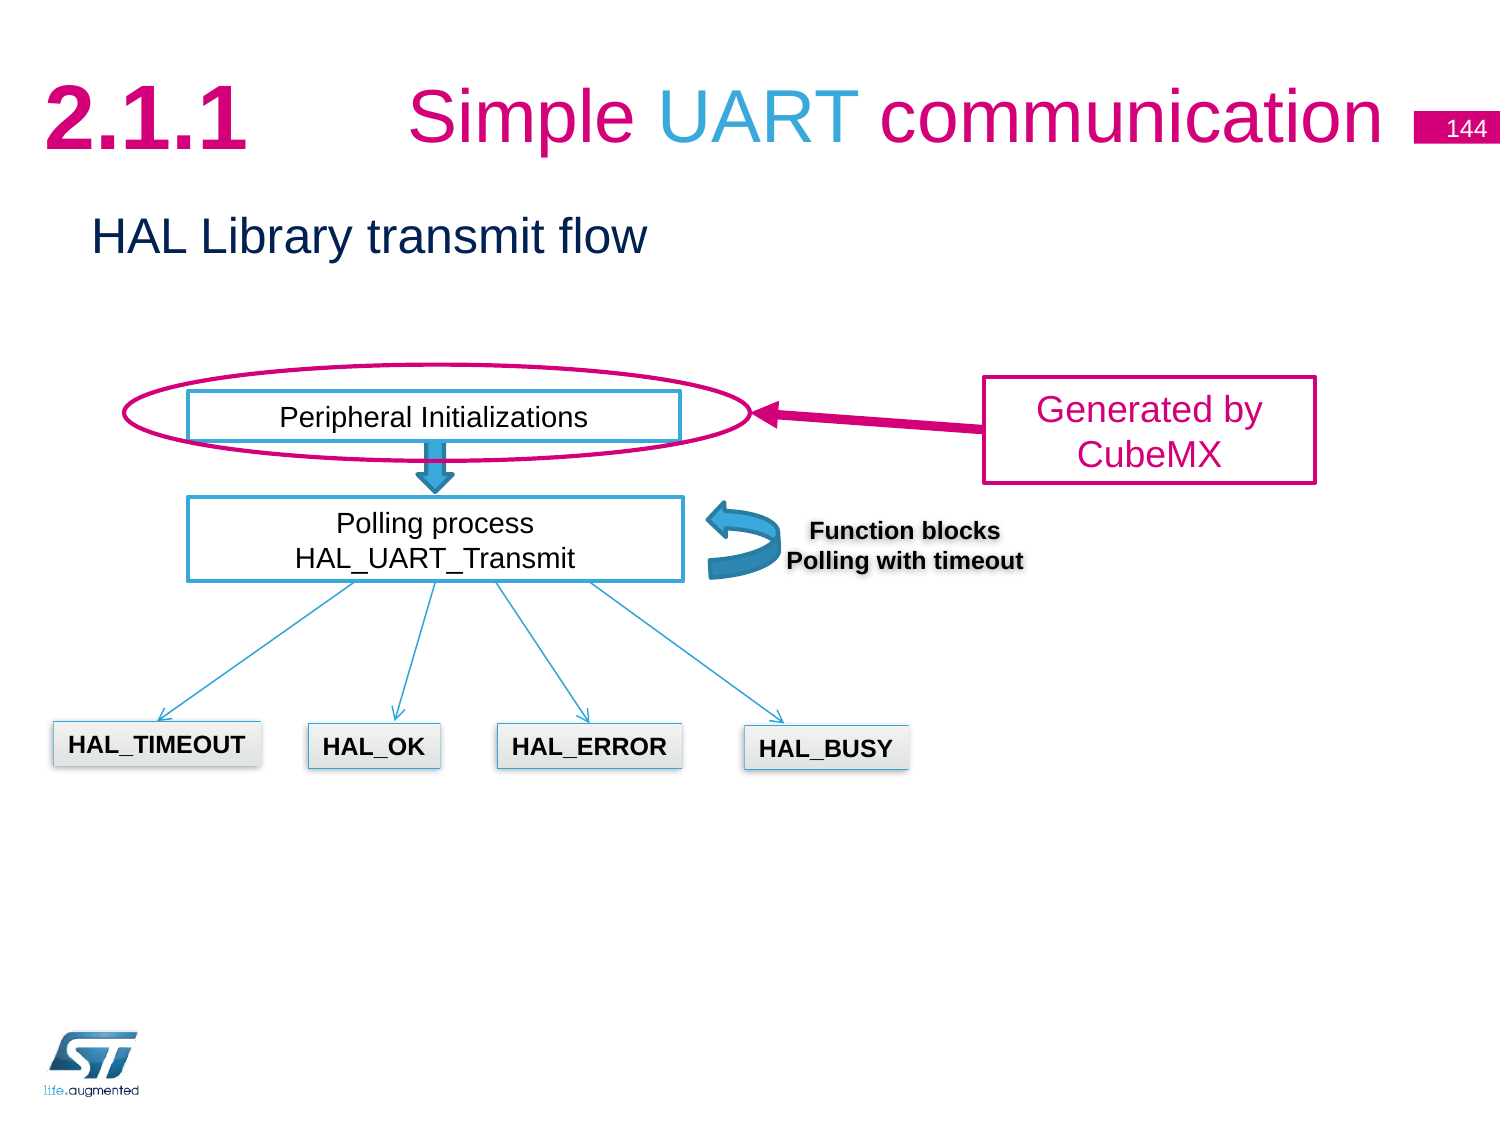

# Simple UART communication
2.1.1
144
HAL Library transmit flow

Generated by CubeMX
Peripheral Initializations

Polling process
HAL_UART_Transmit

Function blocks
Polling with timeout
HAL_TIMEOUT
HAL_OK
HAL_ERROR
HAL_BUSY